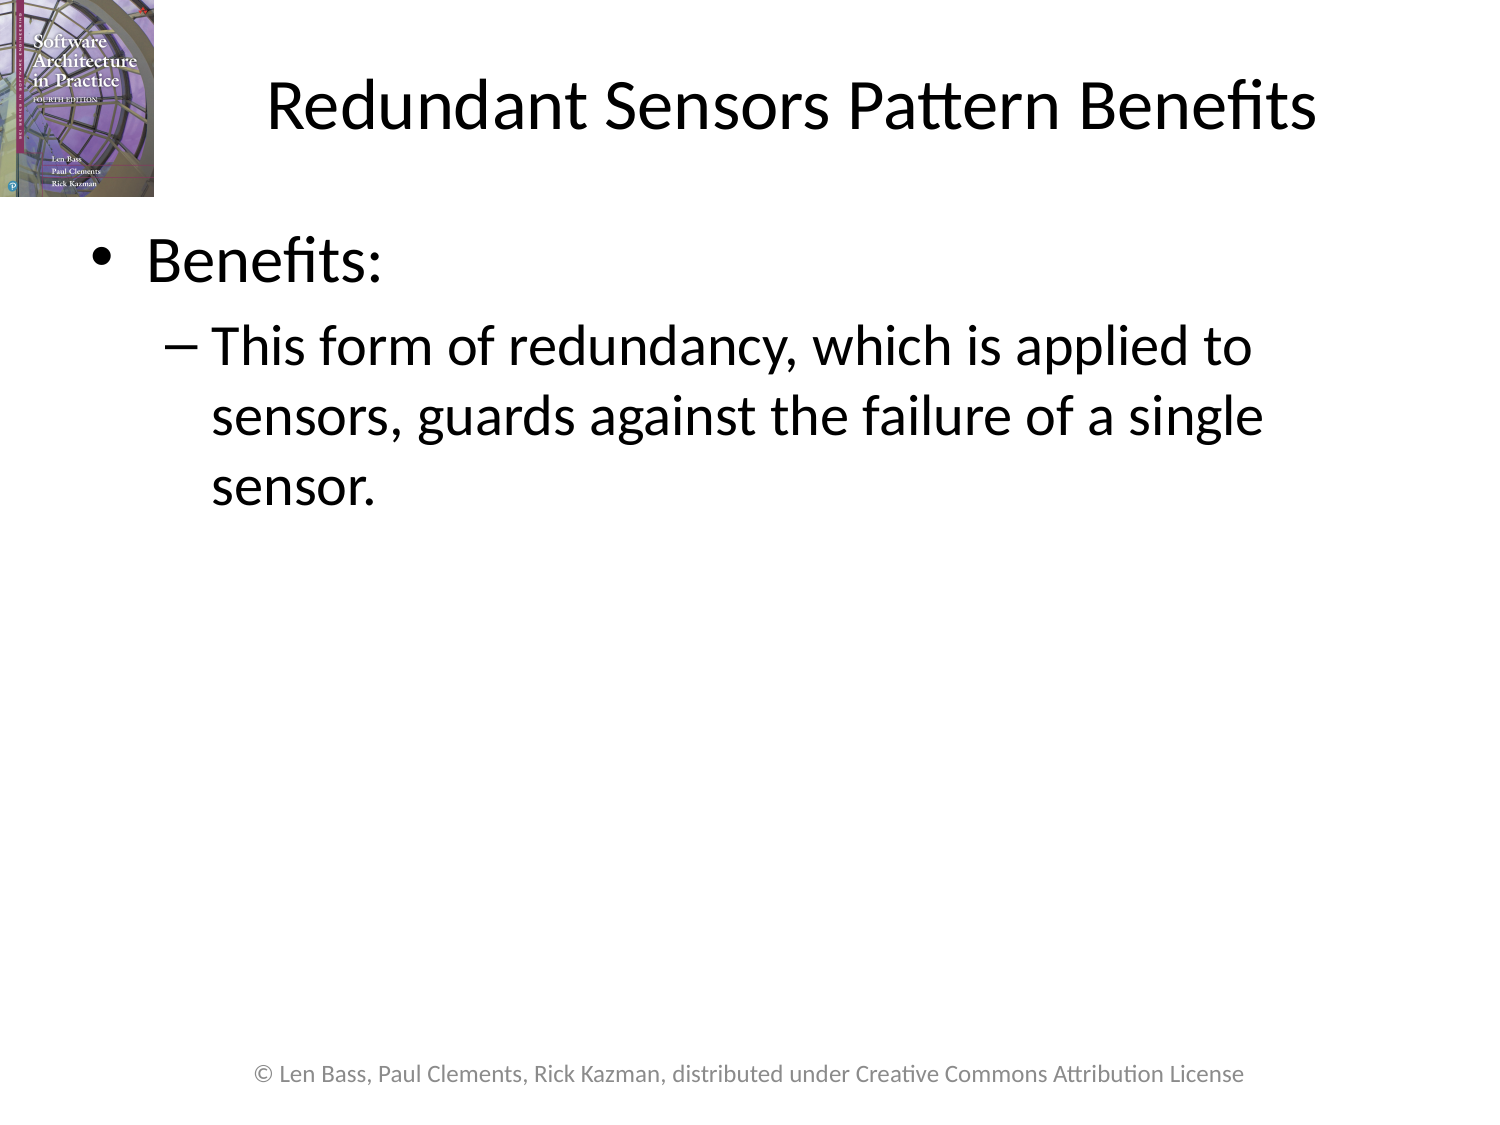

# Redundant Sensors Pattern Benefits
Benefits:
This form of redundancy, which is applied to sensors, guards against the failure of a single sensor.
© Len Bass, Paul Clements, Rick Kazman, distributed under Creative Commons Attribution License